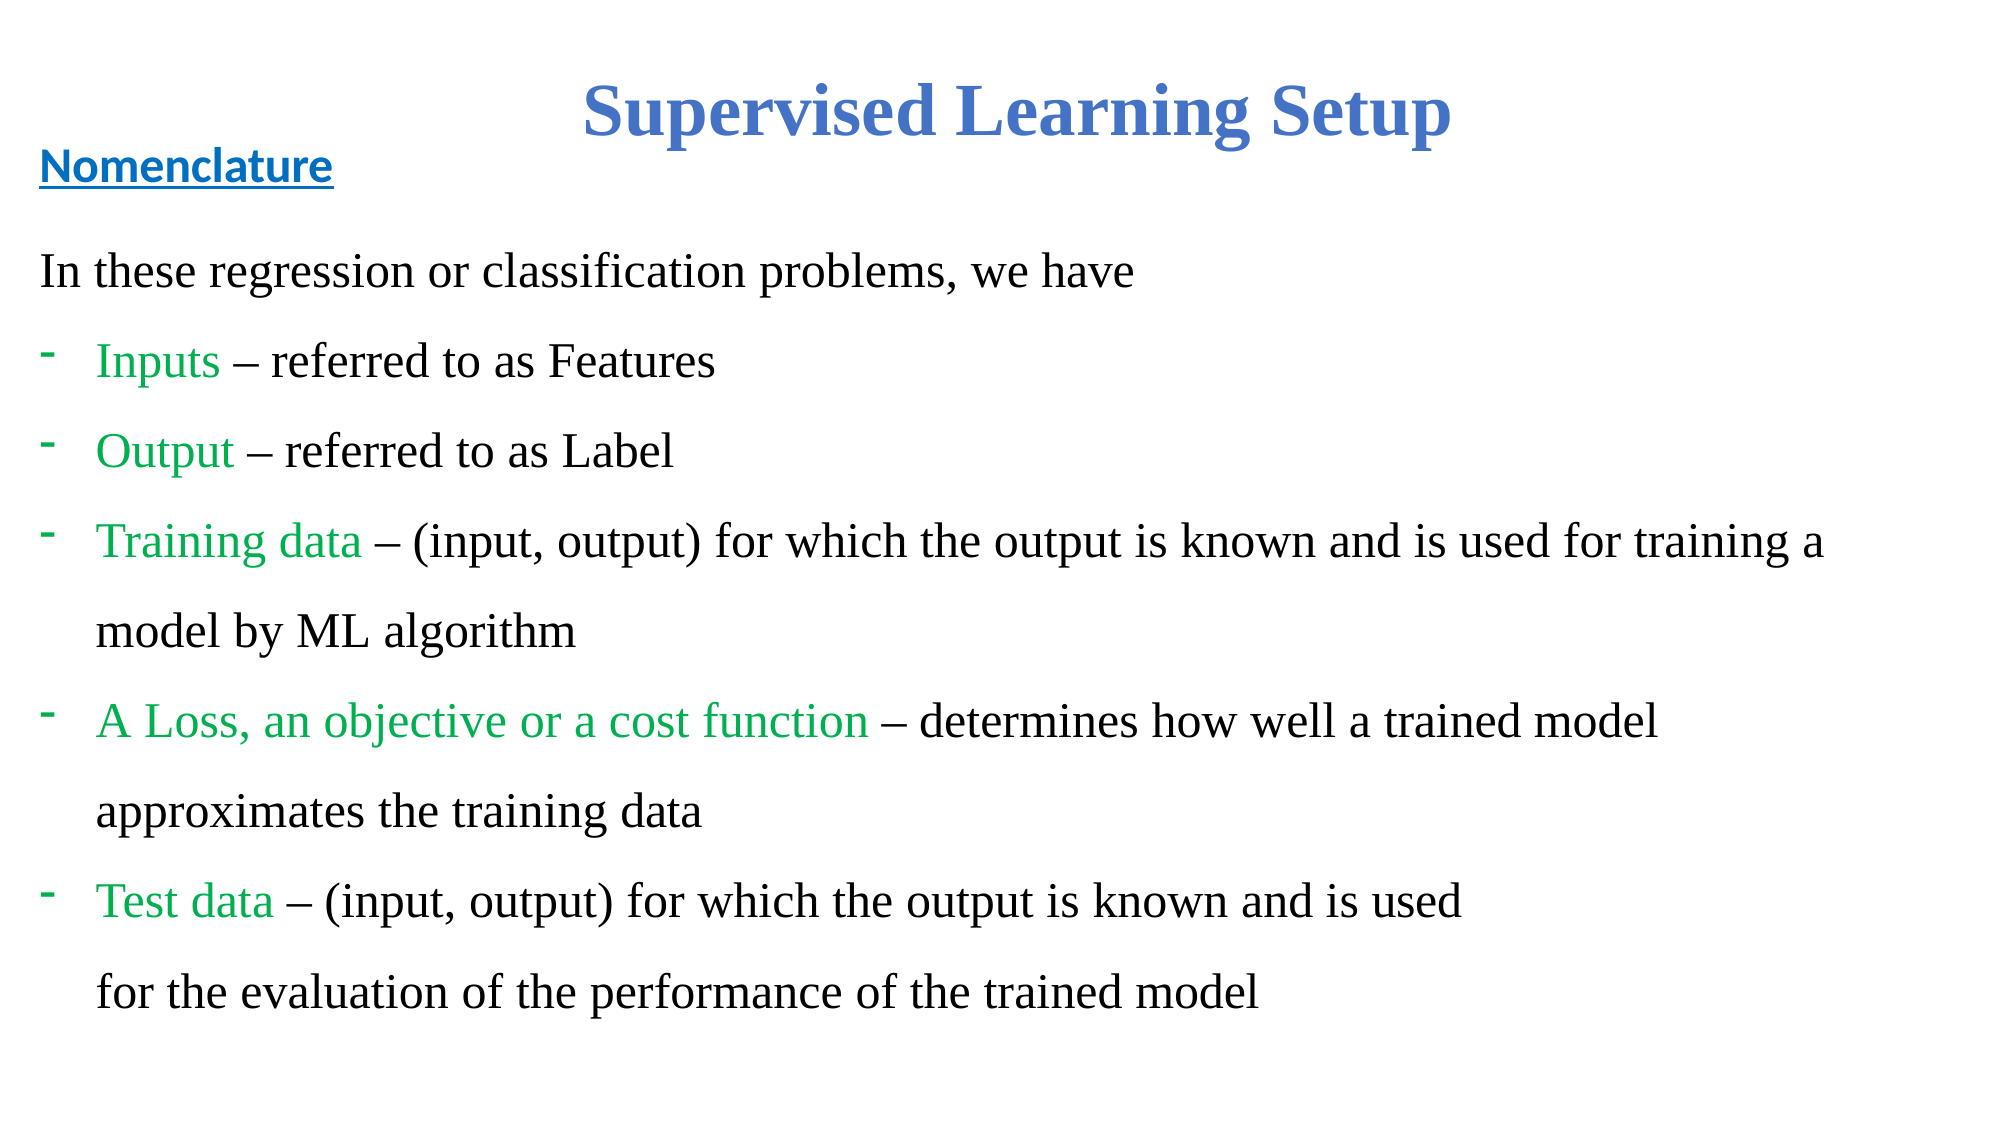

# Supervised Learning Setup
Nomenclature
In these regression or classification problems, we have
Inputs – referred to as Features
Output – referred to as Label
Training data – (input, output) for which the output is known and is used for training a model by ML algorithm
A Loss, an objective or a cost function – determines how well a trained model approximates the training data
Test data – (input, output) for which the output is known and is used
for the evaluation of the performance of the trained model